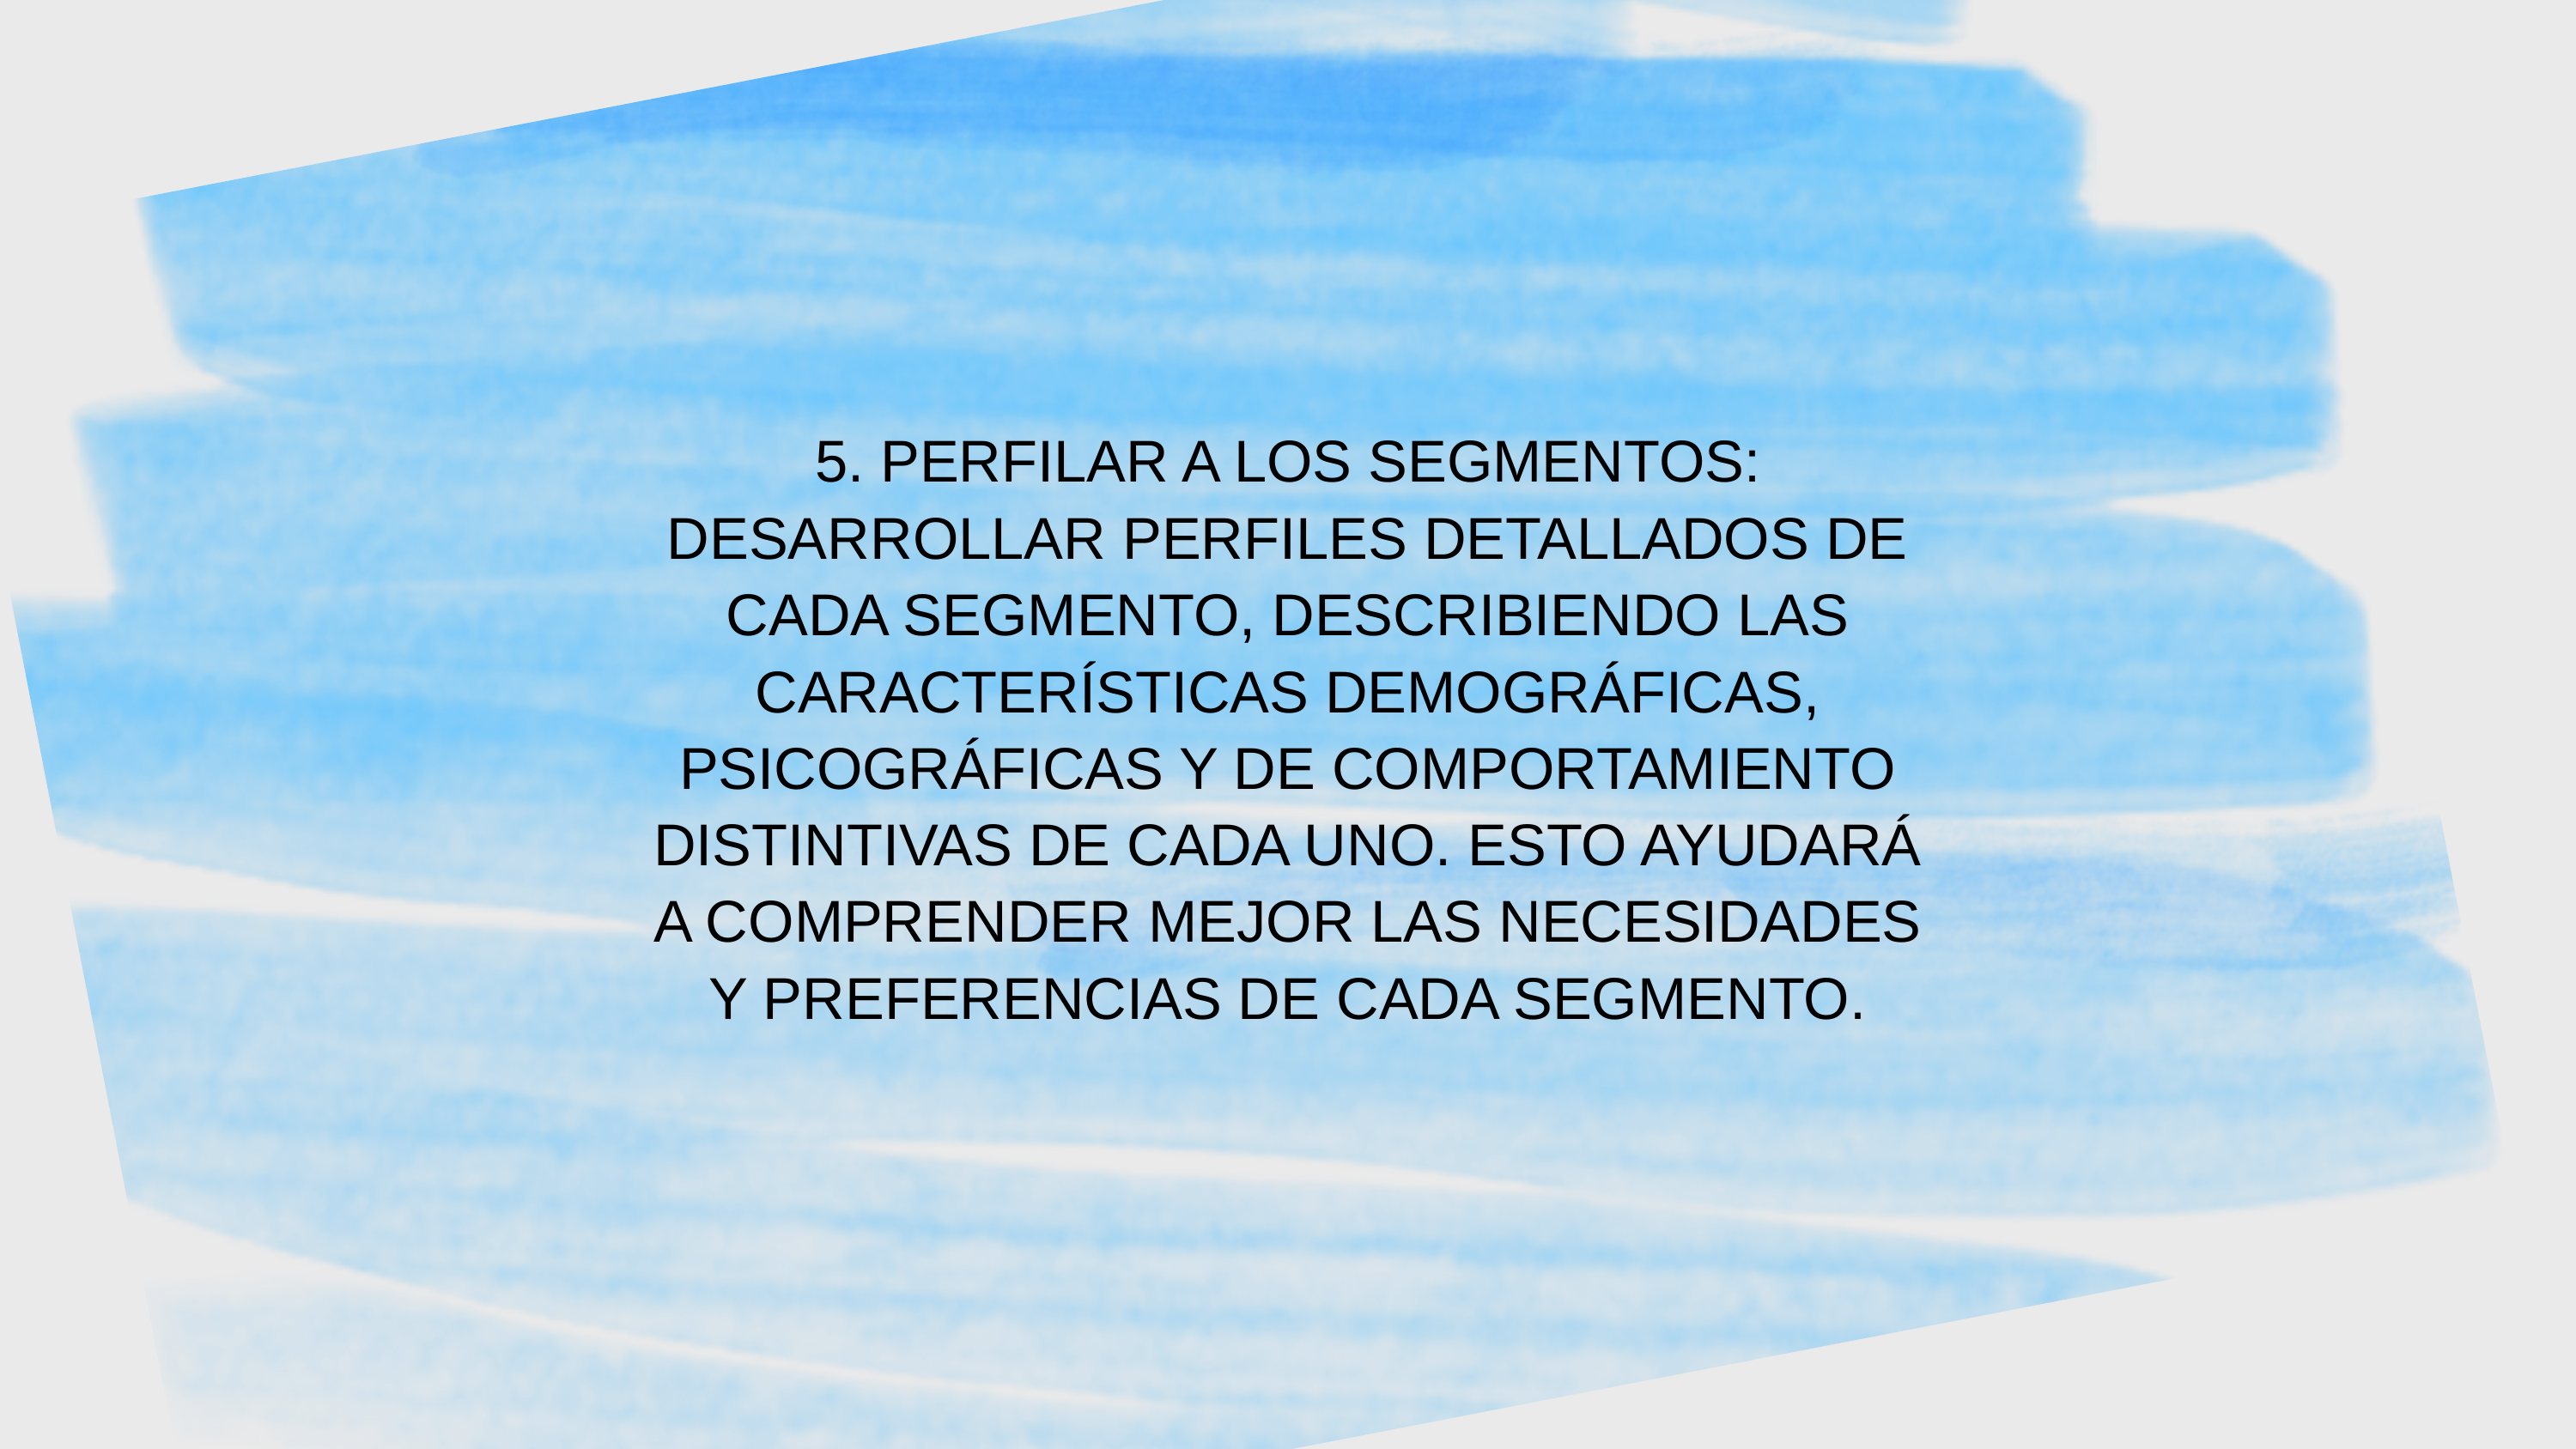

5. PERFILAR A LOS SEGMENTOS: DESARROLLAR PERFILES DETALLADOS DE CADA SEGMENTO, DESCRIBIENDO LAS CARACTERÍSTICAS DEMOGRÁFICAS, PSICOGRÁFICAS Y DE COMPORTAMIENTO DISTINTIVAS DE CADA UNO. ESTO AYUDARÁ A COMPRENDER MEJOR LAS NECESIDADES Y PREFERENCIAS DE CADA SEGMENTO.